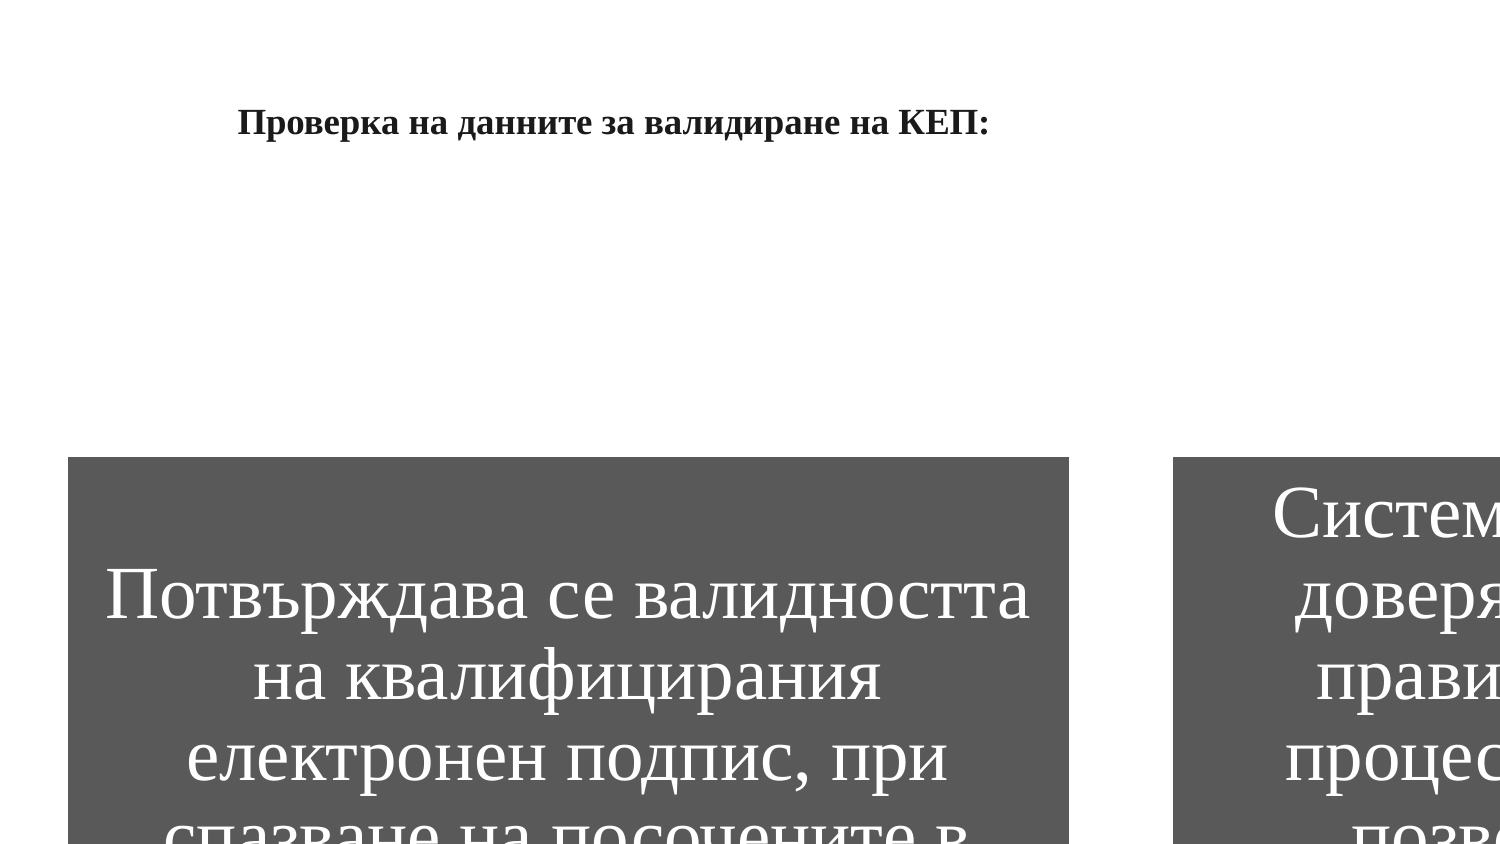

# Проверка на данните за валидиране на КЕП:
Потвърждава се валидността на квалифицирания електронен подпис, при спазване на посочените в регламента условия.
Системата предоставя на доверяващата се страна правилния резултат от процеса на проверка и ѝ позволява да открие евентуални проблеми, свързани със сигурността.